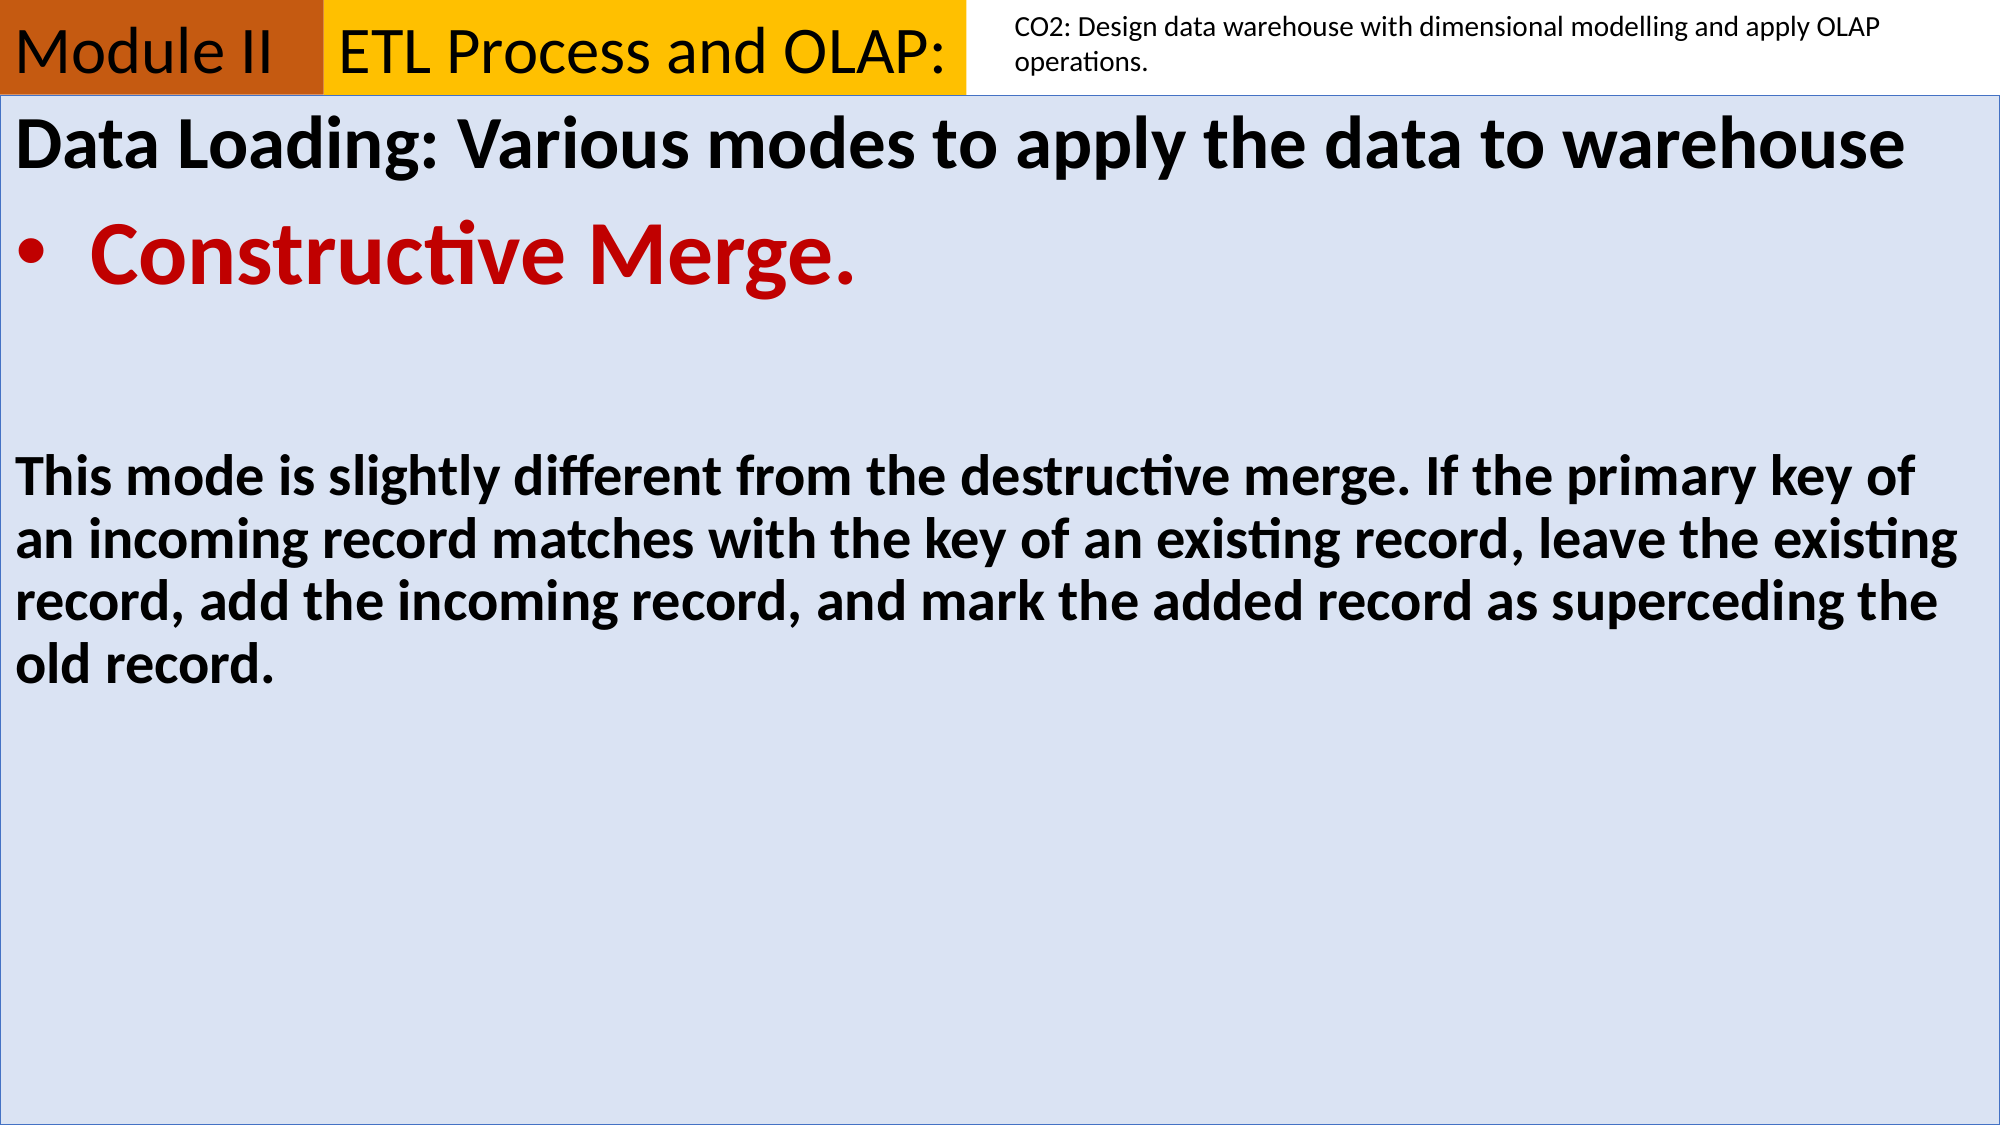

Module II
# ETL Process and OLAP:
CO2: Design data warehouse with dimensional modelling and apply OLAP operations.

Data Loading: Various modes to apply the data to warehouse
Constructive Merge.

This mode is slightly different from the destructive merge. If the primary key of an incoming record matches with the key of an existing record, leave the existing record, add the incoming record, and mark the added record as superceding the old record.